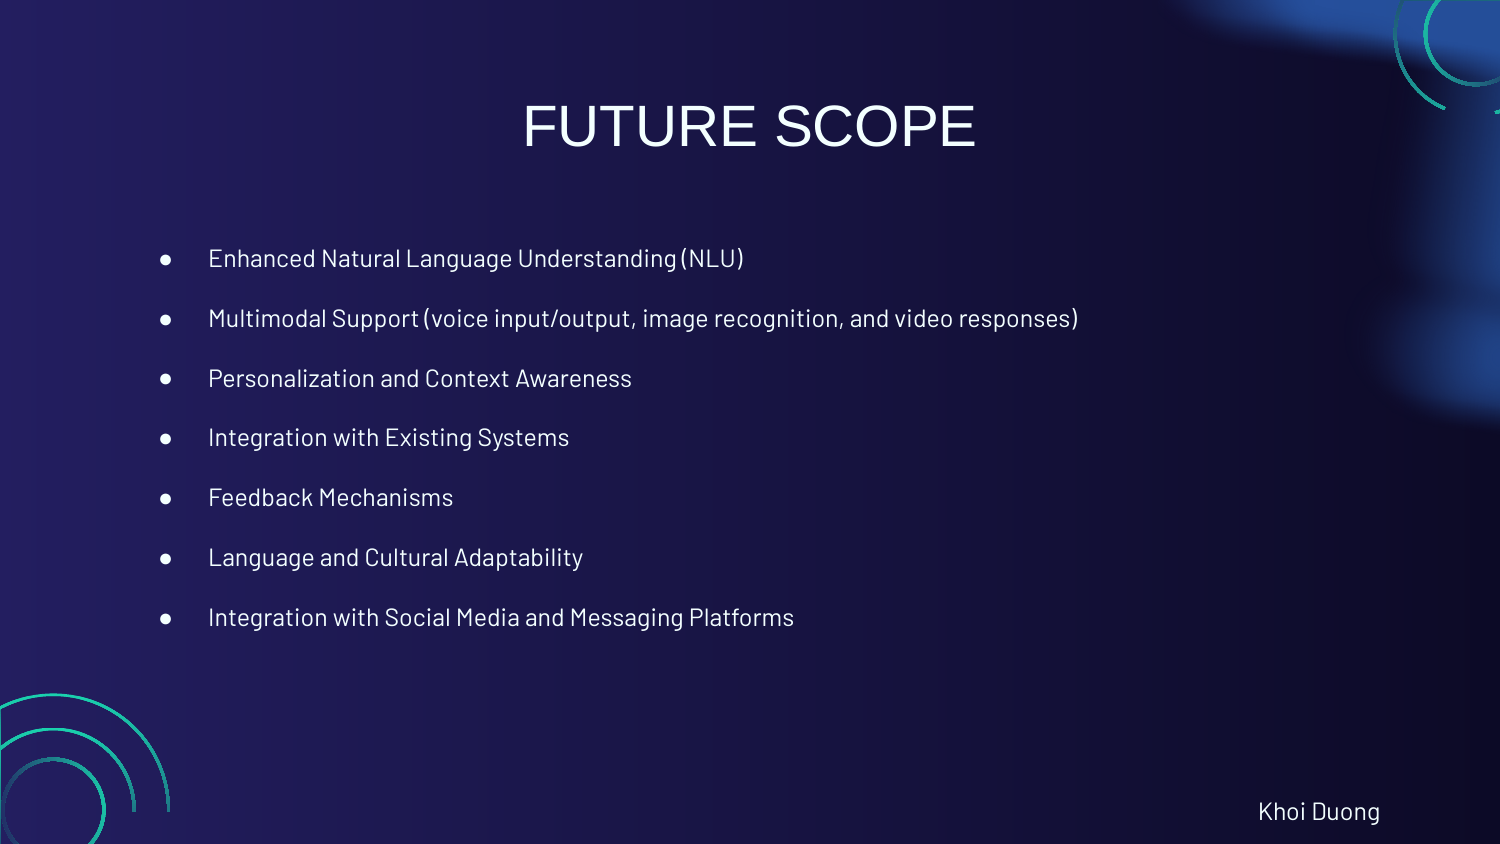

# FUTURE SCOPE
Enhanced Natural Language Understanding (NLU)
Multimodal Support (voice input/output, image recognition, and video responses)
Personalization and Context Awareness
Integration with Existing Systems
Feedback Mechanisms
Language and Cultural Adaptability
Integration with Social Media and Messaging Platforms
Khoi Duong